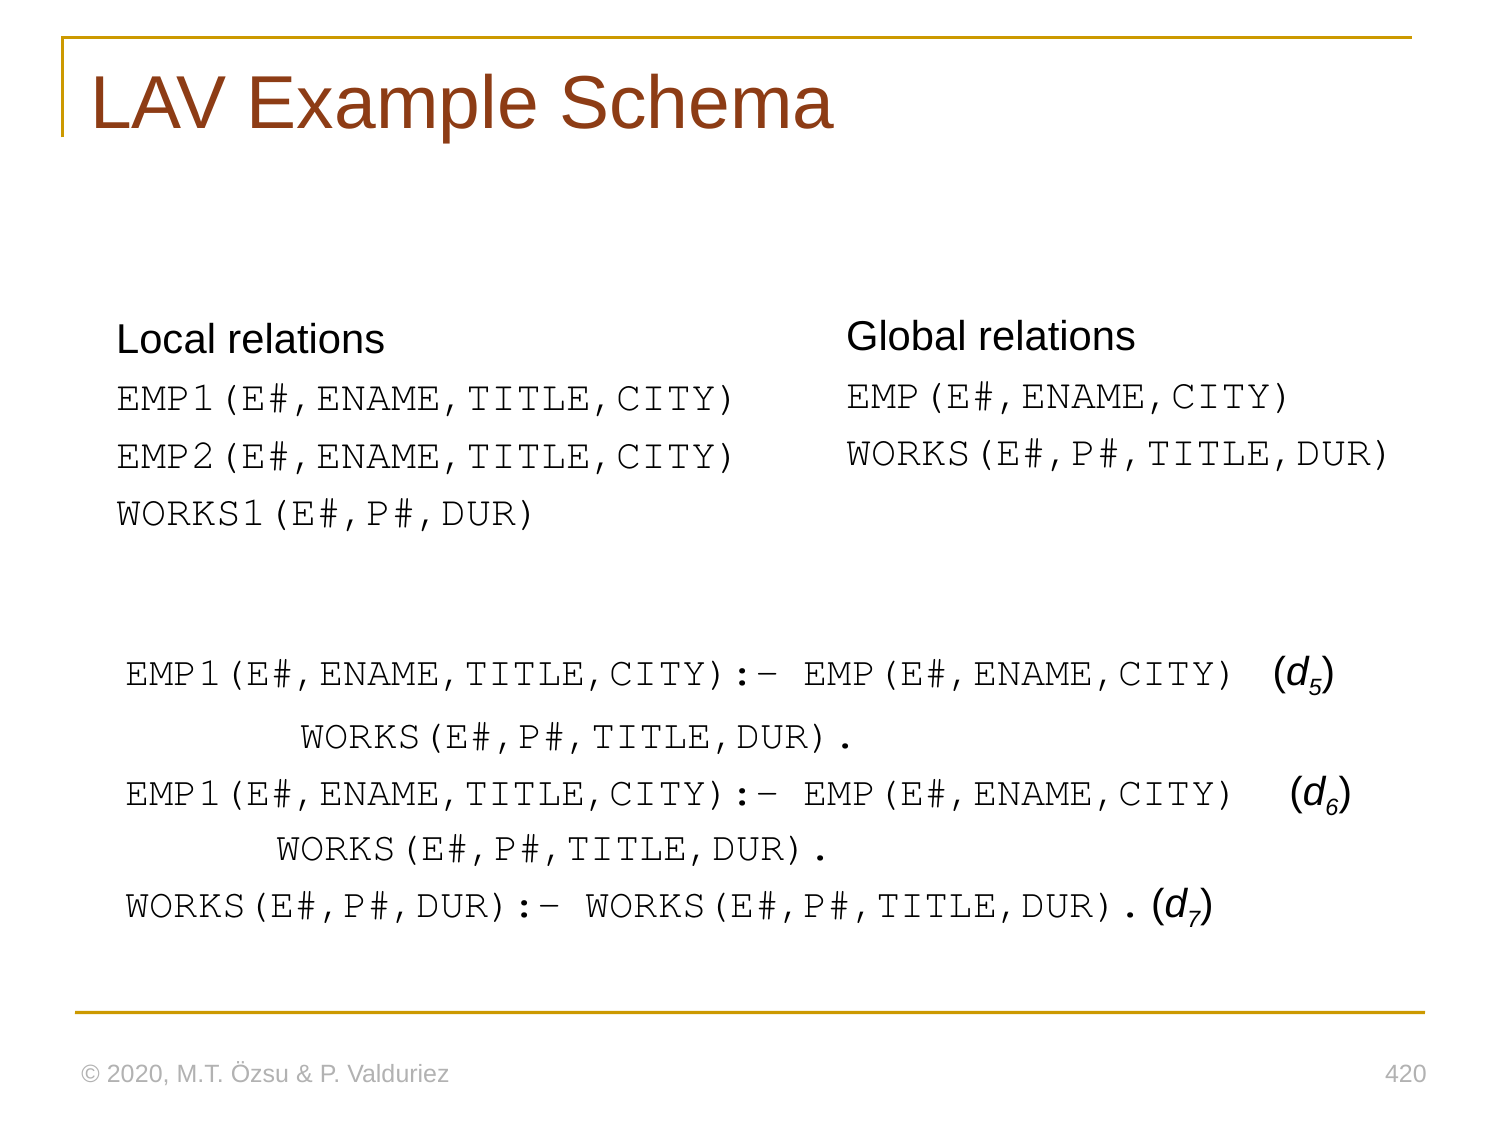

# LAV Example Schema
Global relations
EMP(E#,ENAME,CITY)
WORKS(E#,P#,TITLE,DUR)
Local relations
EMP1(E#,ENAME,TITLE,CITY)
EMP2(E#,ENAME,TITLE,CITY)
WORKS1(E#,P#,DUR)
EMP1(E#,ENAME,TITLE,CITY):- EMP(E#,ENAME,CITY)	(d5)
			     WORKS(E#,P#,TITLE,DUR).
EMP1(E#,ENAME,TITLE,CITY):- EMP(E#,ENAME,CITY)  (d6) 		     WORKS(E#,P#,TITLE,DUR).
WORKS(E#,P#,DUR):- WORKS(E#,P#,TITLE,DUR).		(d7)

© 2020, M.T. Özsu & P. Valduriez
420